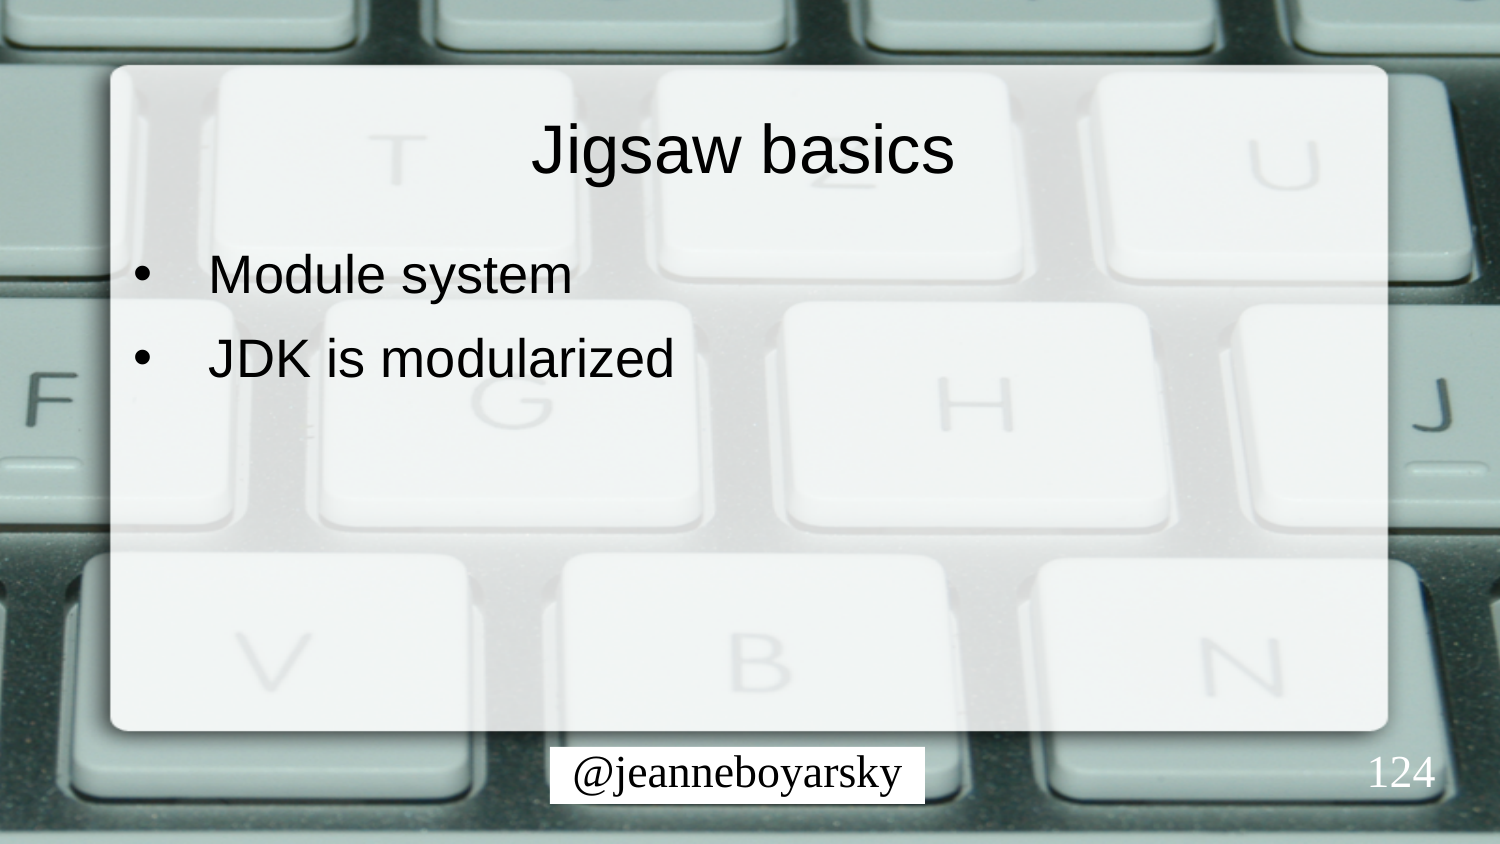

# Jigsaw basics
Module system
JDK is modularized

124